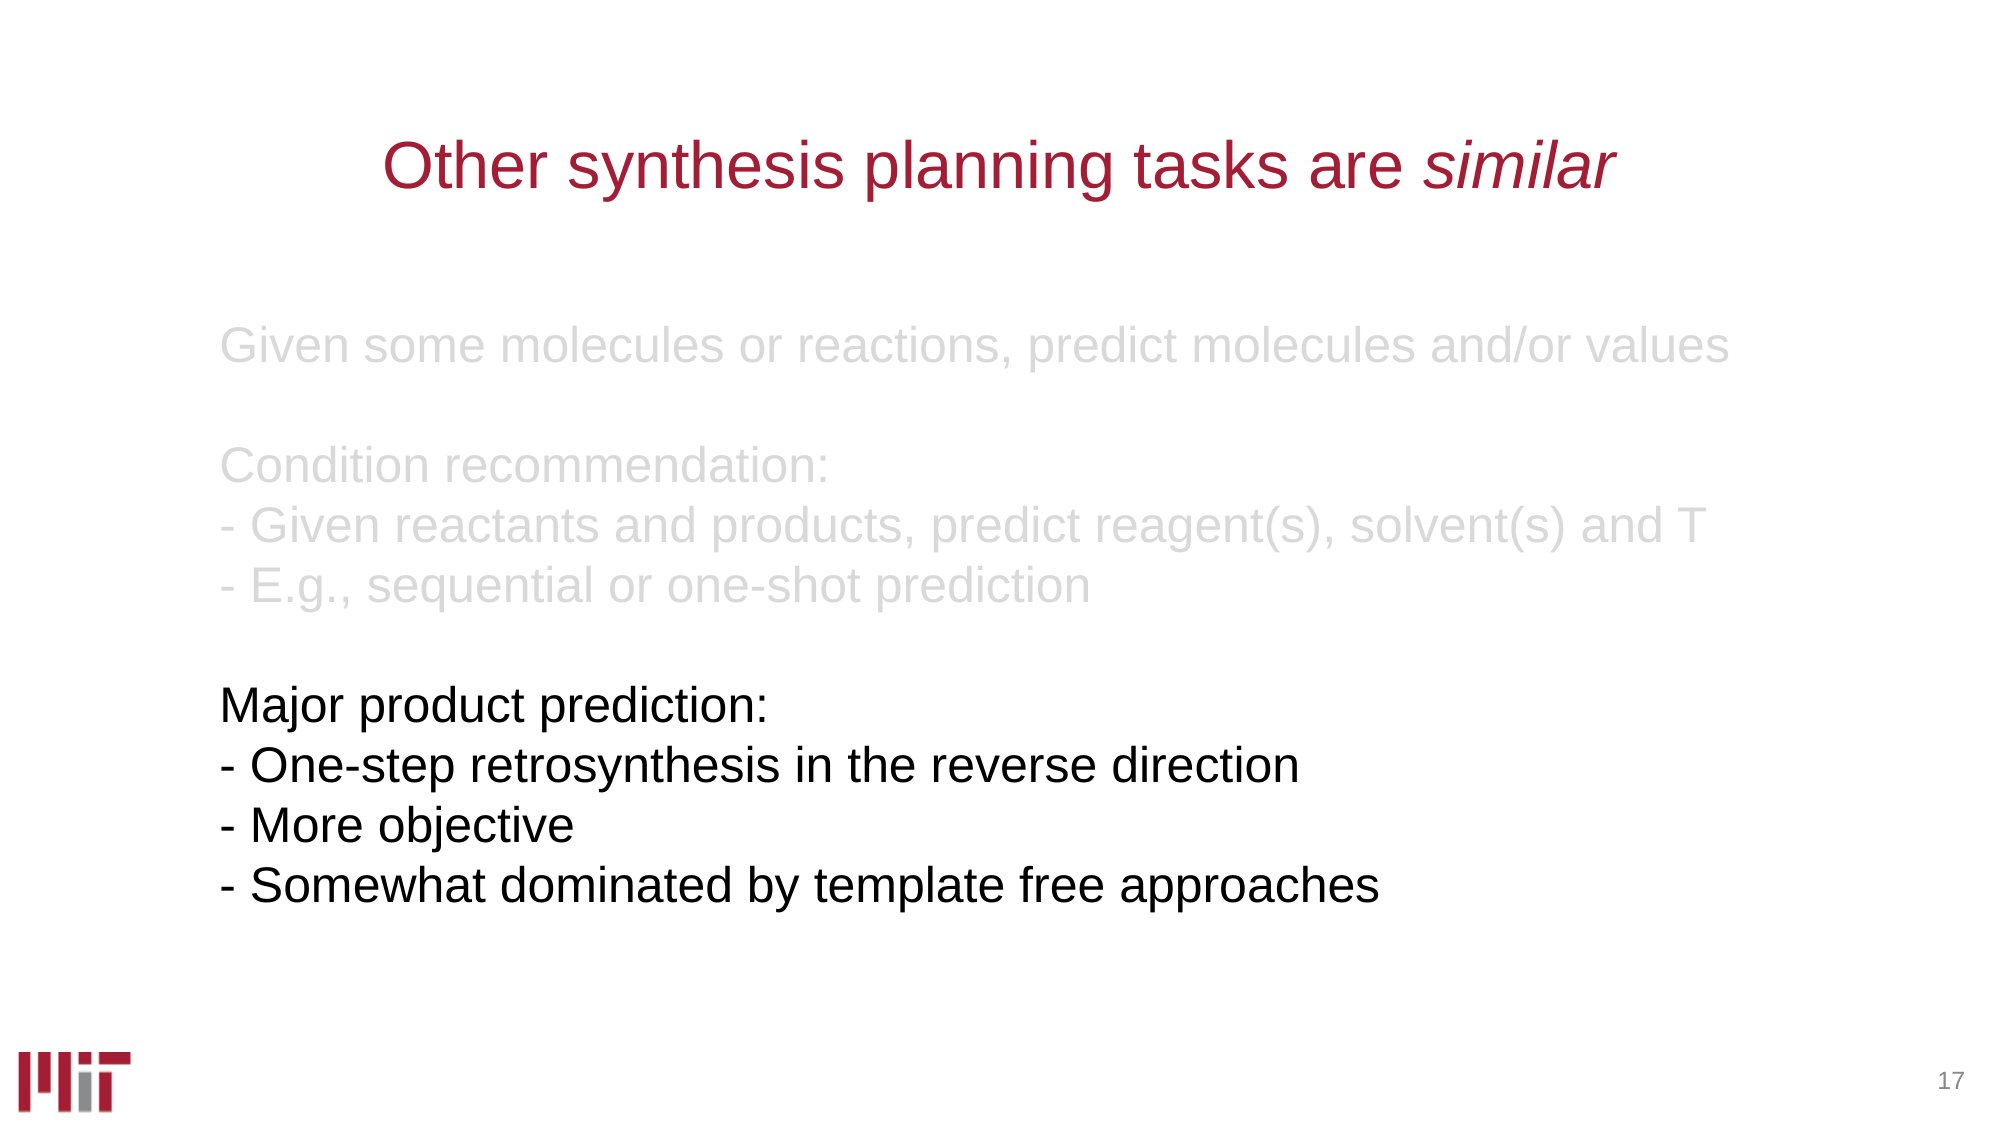

# Other synthesis planning tasks are similar
	Given some molecules or reactions, predict molecules and/or values

	Condition recommendation:
	- Given reactants and products, predict reagent(s), solvent(s) and T
	- E.g., sequential or one-shot prediction

	Major product prediction:
	- One-step retrosynthesis in the reverse direction
	- More objective
	- Somewhat dominated by template free approaches

17